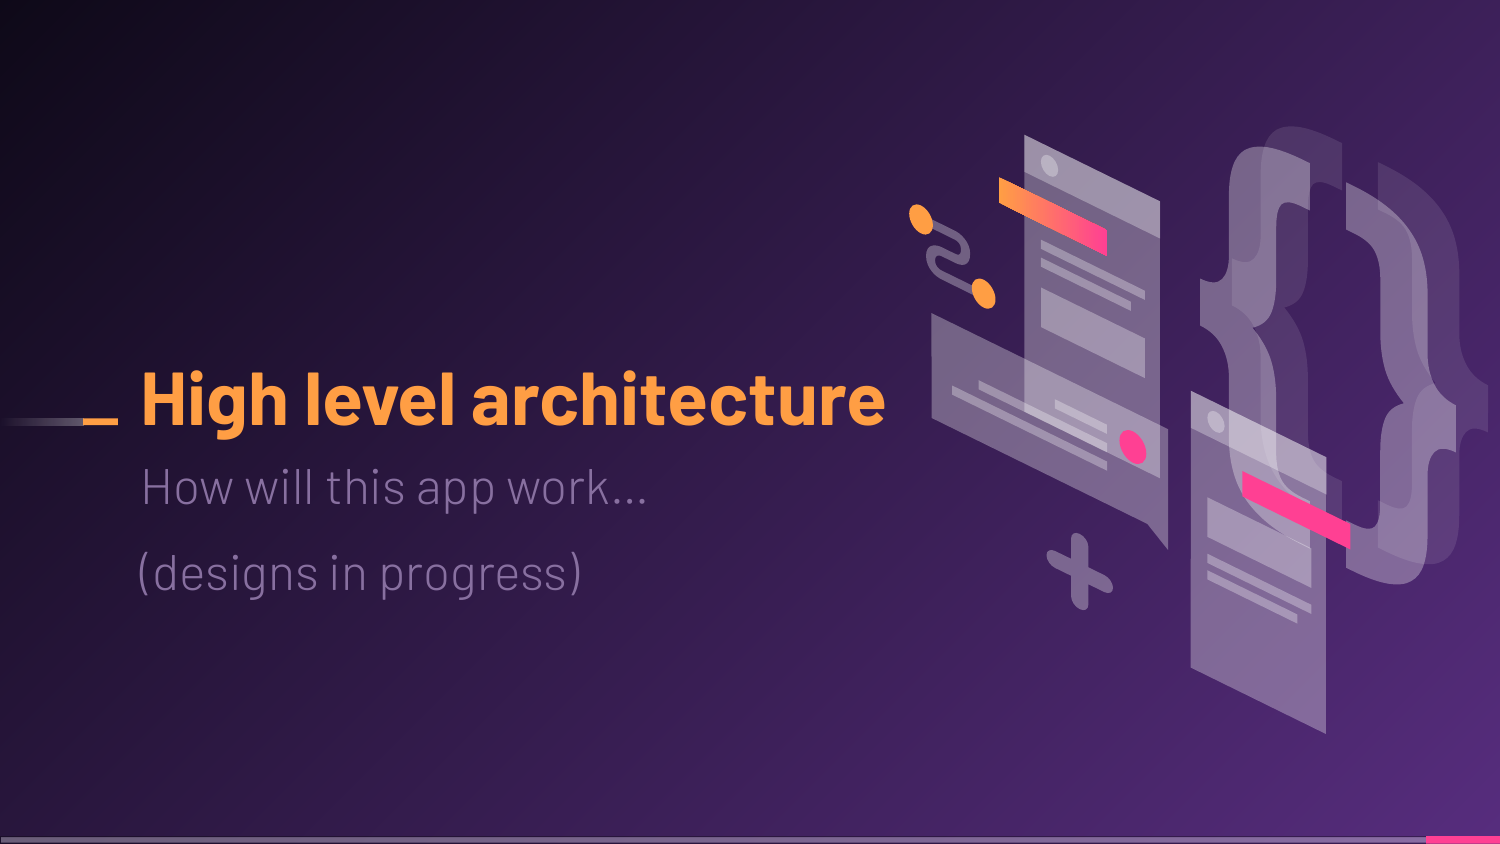

# High level architecture
How will this app work…
(designs in progress)